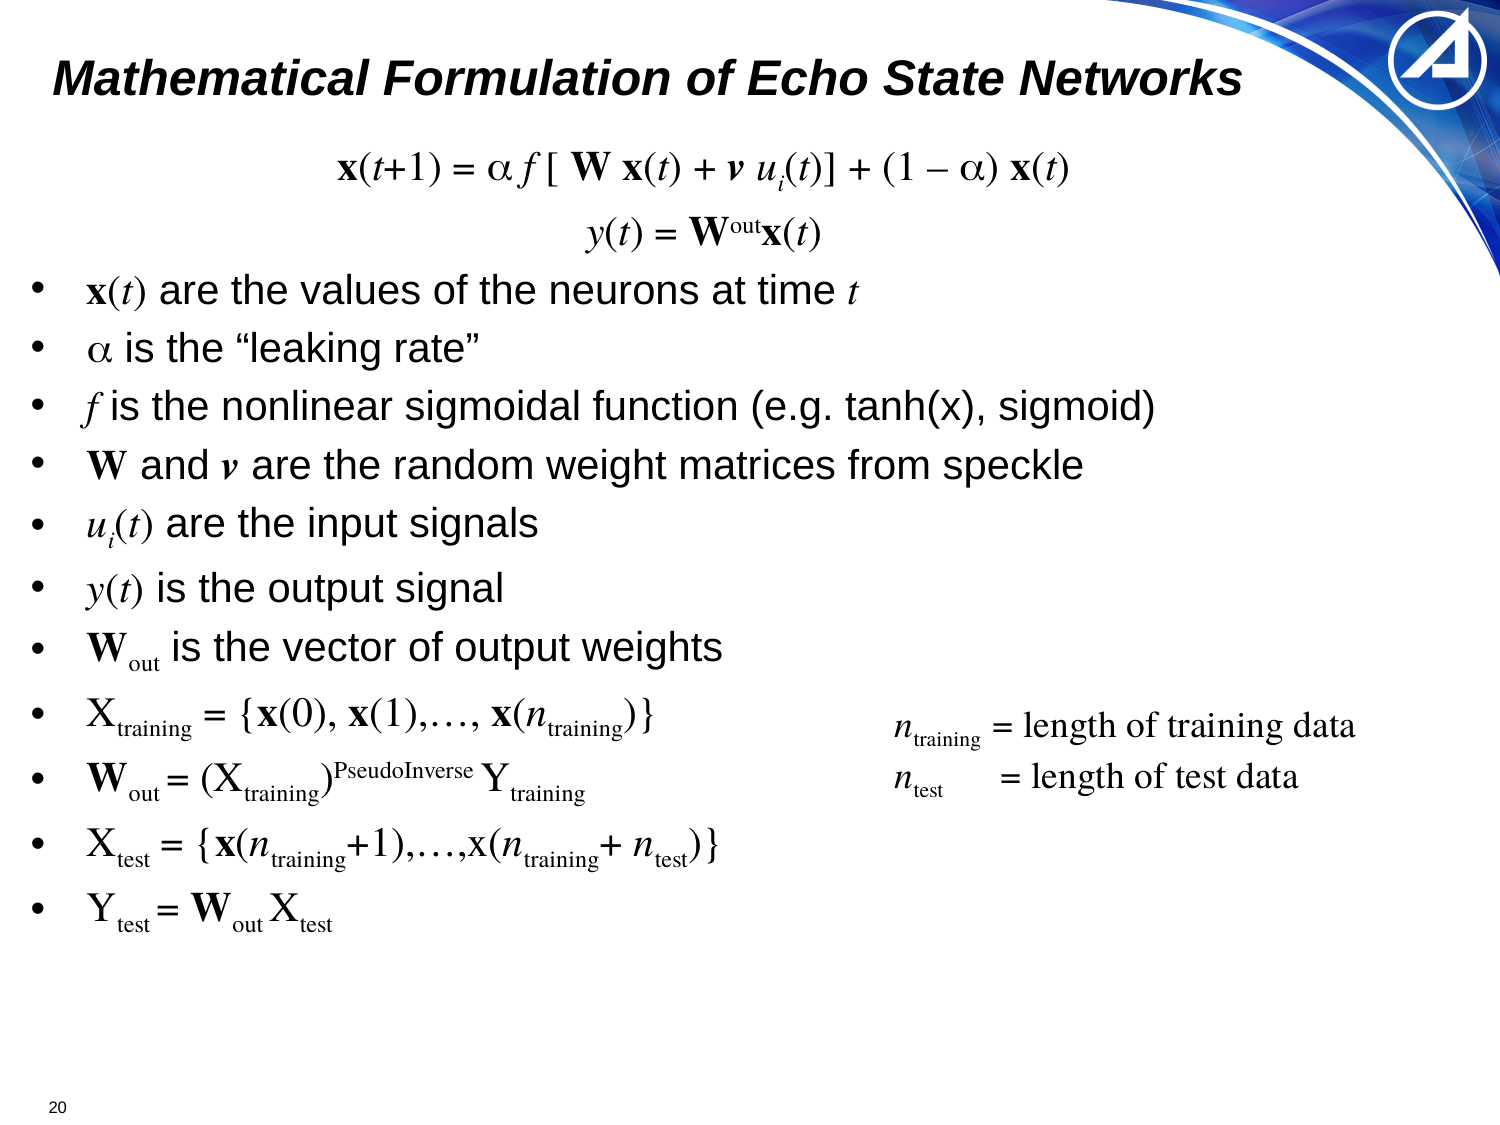

# Mathematical Formulation of Echo State Networks
x(t+1) = α f [ W x(t) + v ui(t)] + (1 – α) x(t)
y(t) = Woutx(t)
x(t) are the values of the neurons at time t
α is the “leaking rate”
f is the nonlinear sigmoidal function (e.g. tanh(x), sigmoid)
W and v are the random weight matrices from speckle
ui(t) are the input signals
y(t) is the output signal
Wout is the vector of output weights
Xtraining = {x(0), x(1),…, x(ntraining)}
Wout = (Xtraining)PseudoInverse Ytraining
Xtest = {x(ntraining+1),…,x(ntraining+ ntest)}
Ytest = Wout Xtest
ntraining  = length of training data
ntest      = length of test data